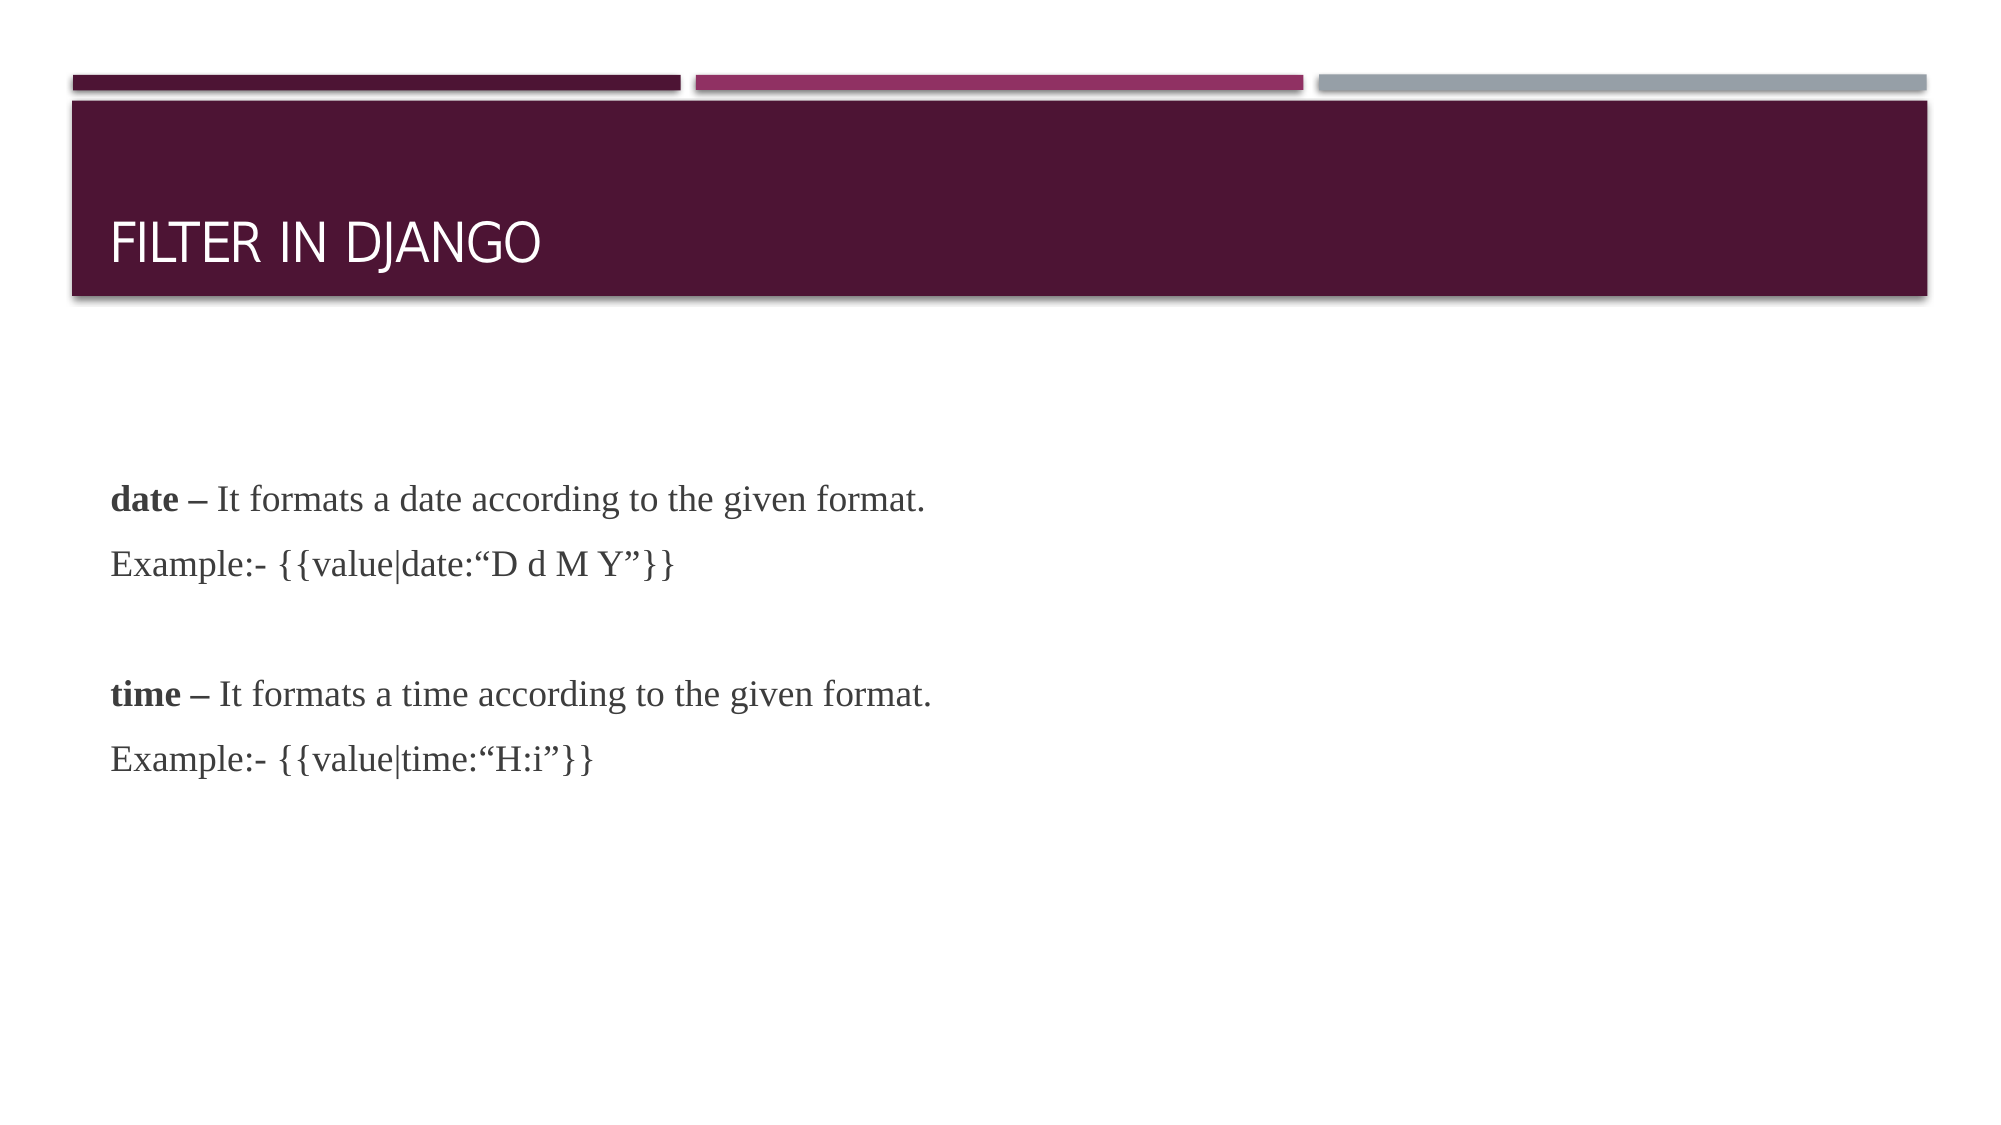

# Filter in django
date – It formats a date according to the given format.
Example:- {{value|date:“D d M Y”}}

time – It formats a time according to the given format.
Example:- {{value|time:“H:i”}}